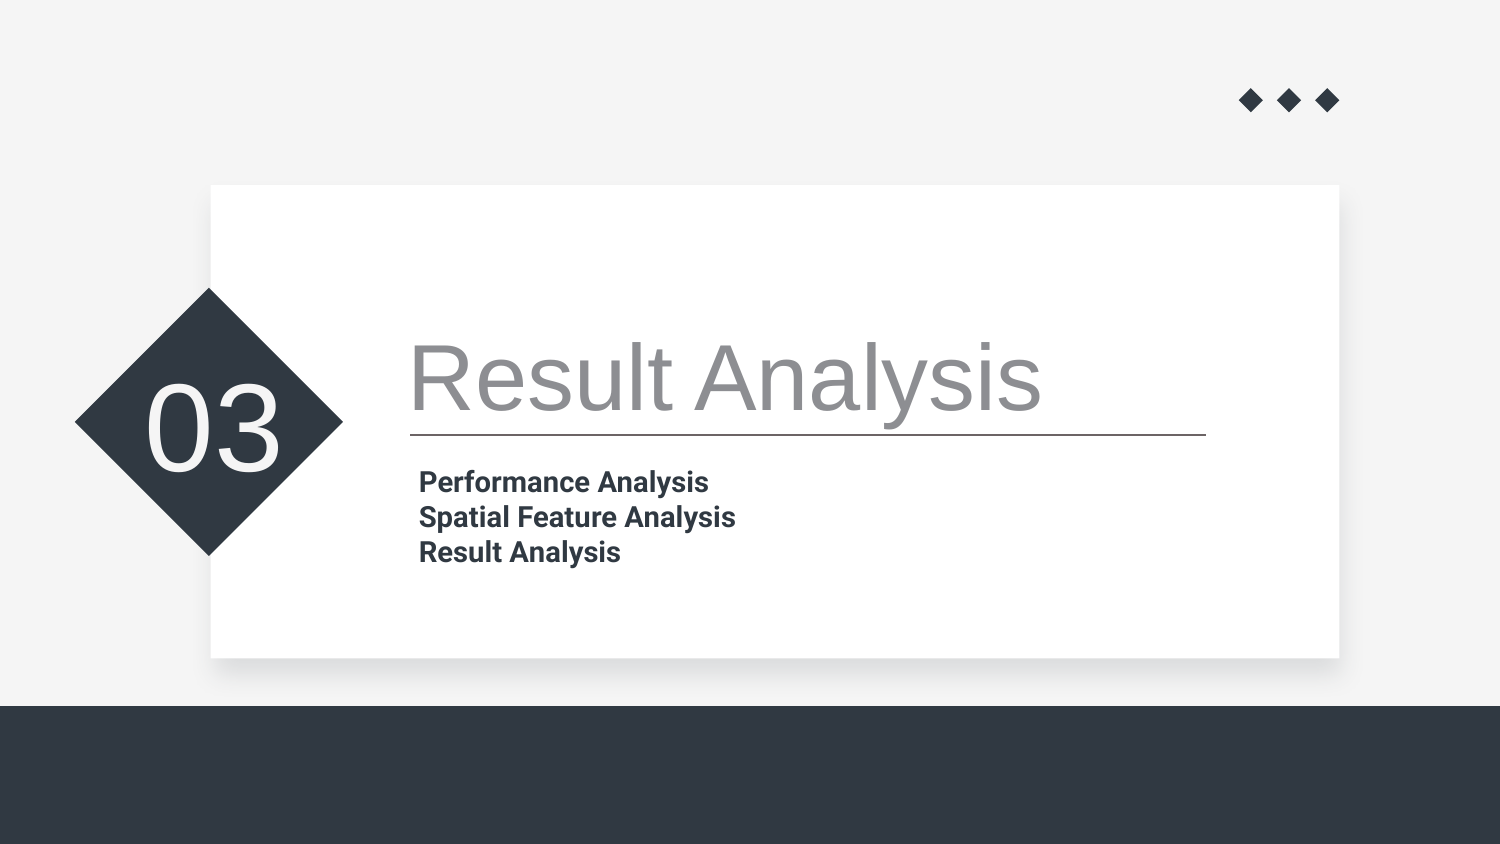

# Result Analysis
03
Performance Analysis
Spatial Feature Analysis
Result Analysis